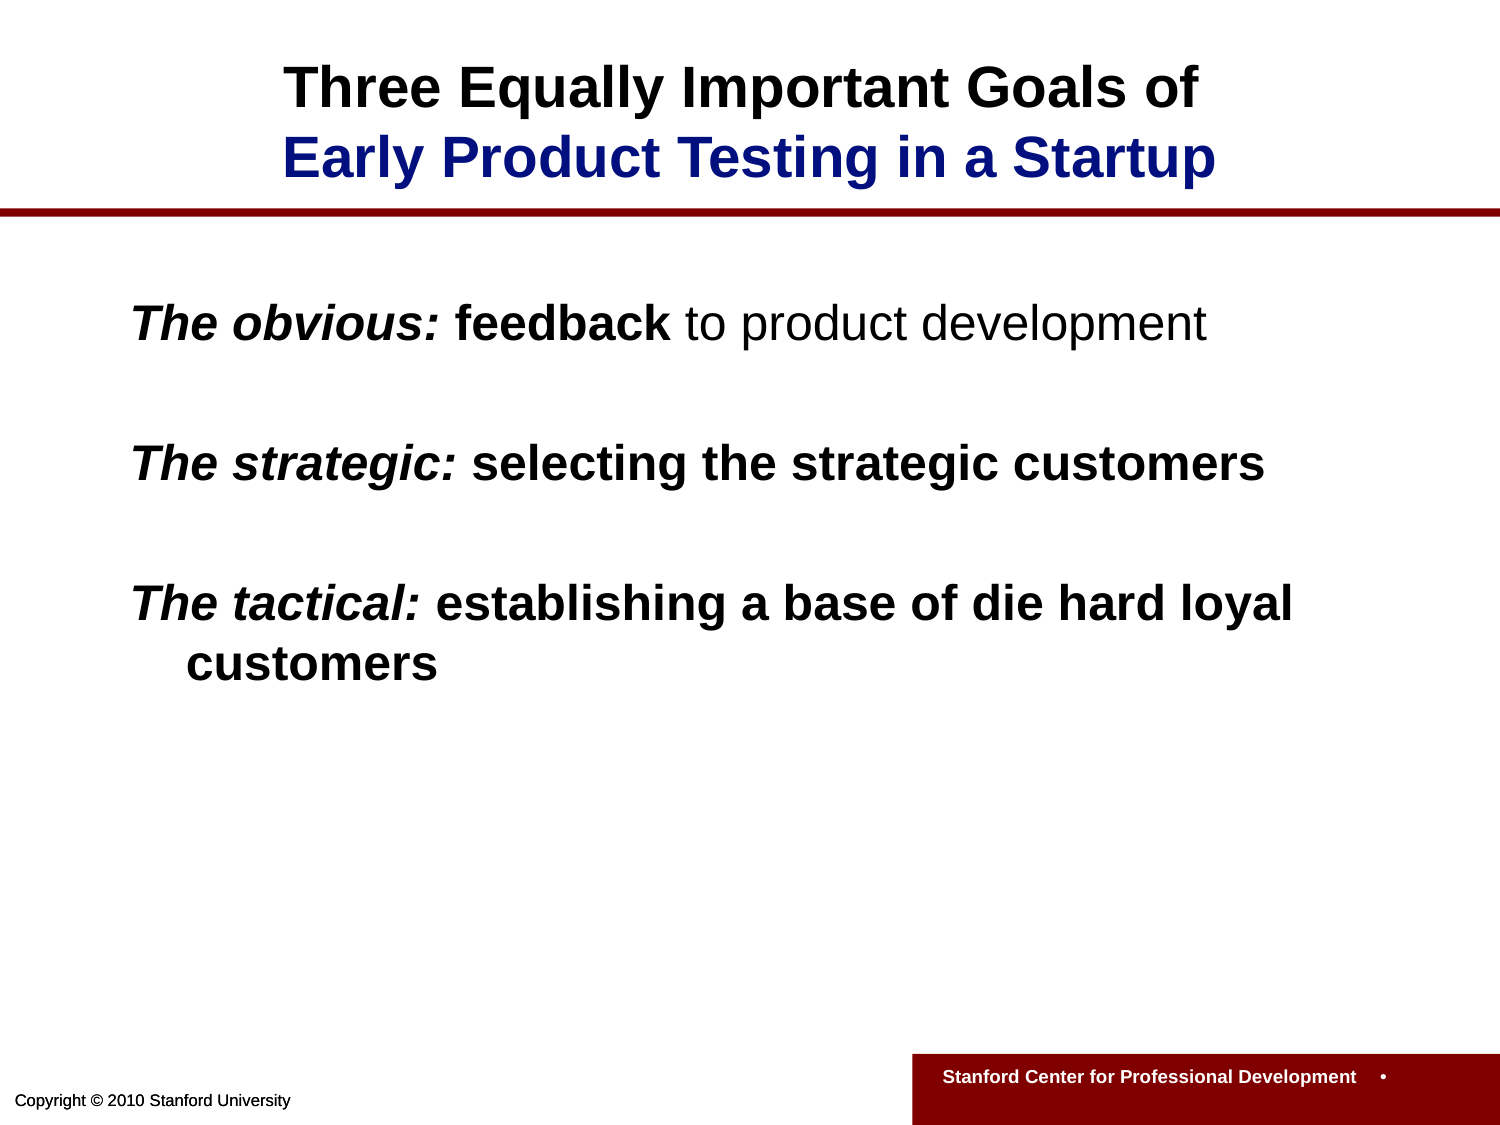

# Three Equally Important Goals of Early Product Testing in a Startup
The obvious: feedback to product development

The strategic: selecting the strategic customers

The tactical: establishing a base of die hard loyal customers